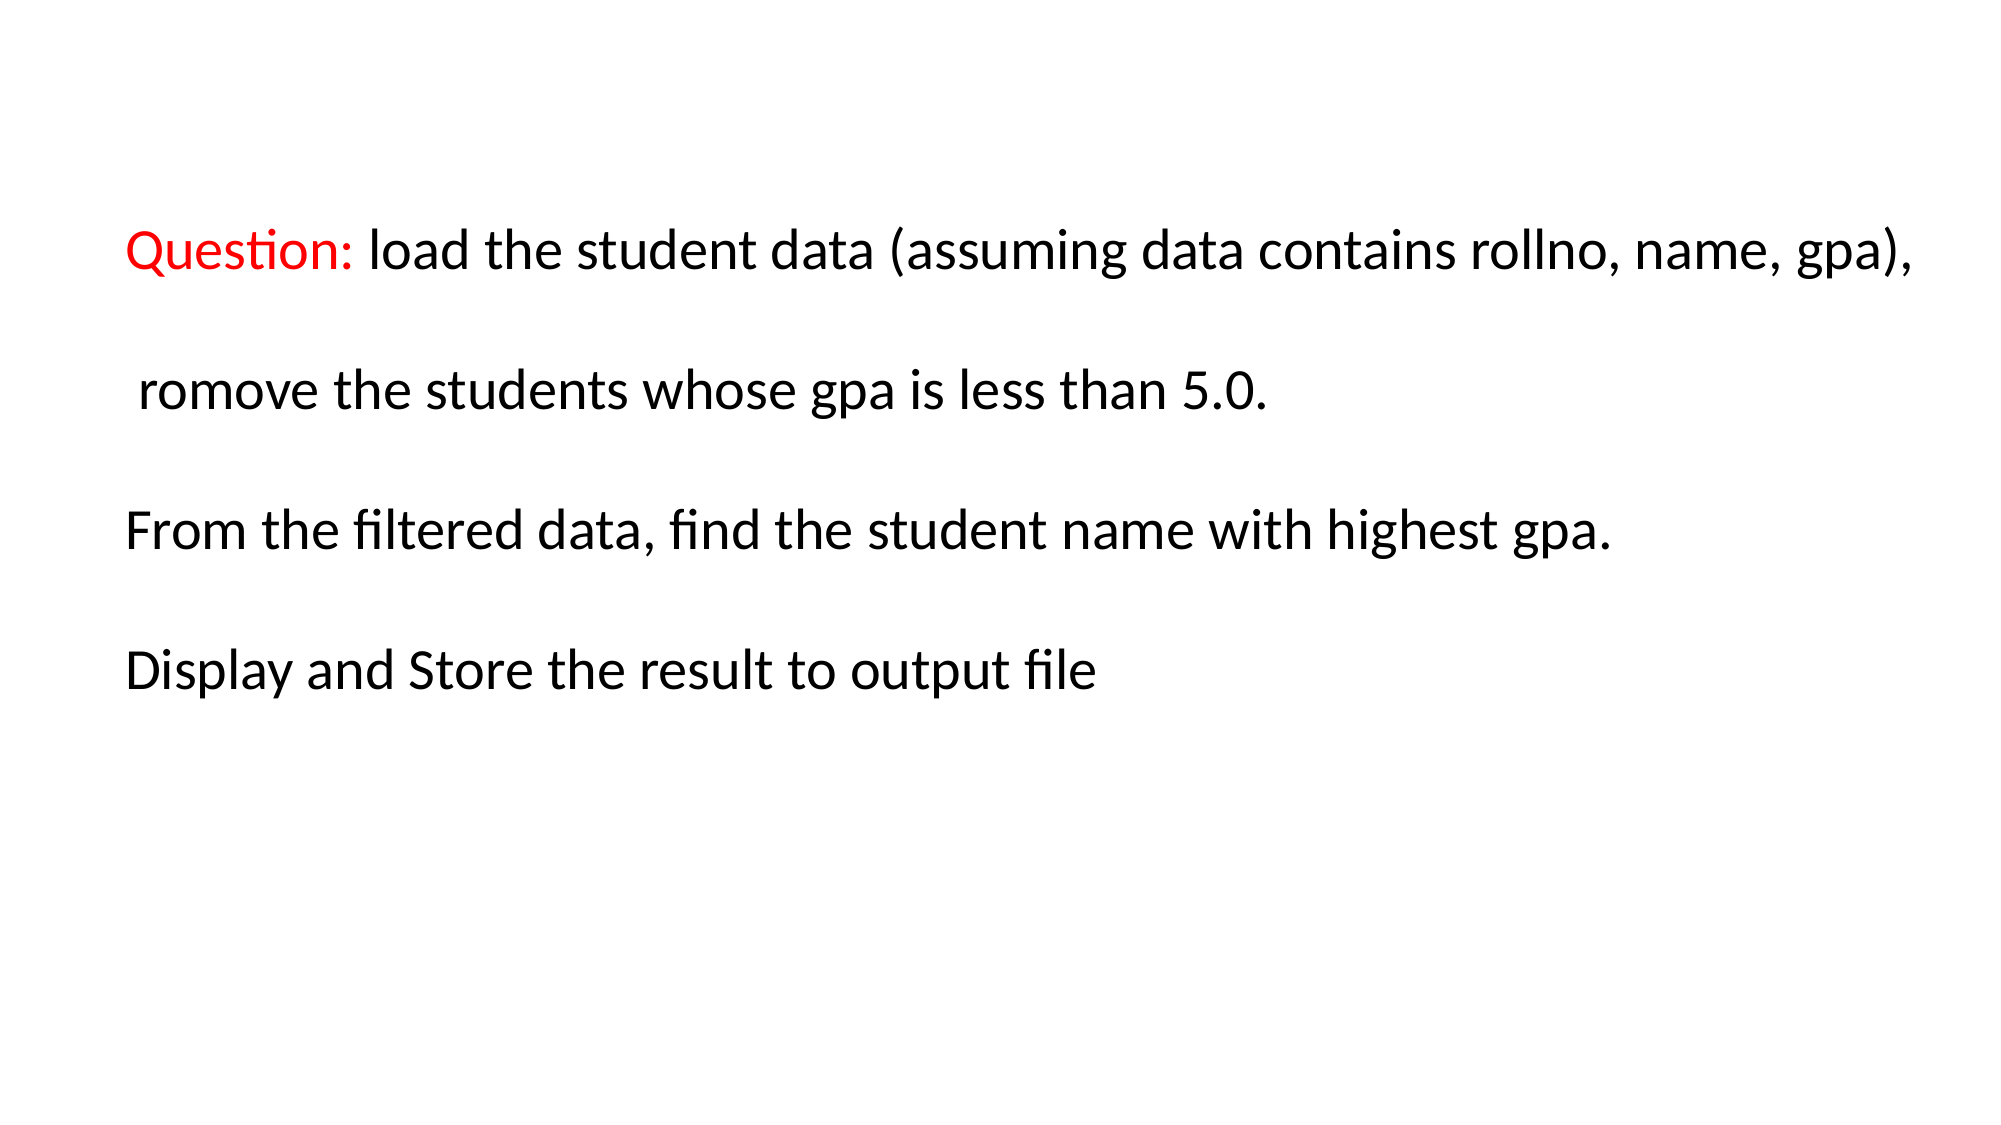

Question: load the student data (assuming data contains rollno, name, gpa),
 romove the students whose gpa is less than 5.0.
From the filtered data, find the student name with highest gpa.
Display and Store the result to output file